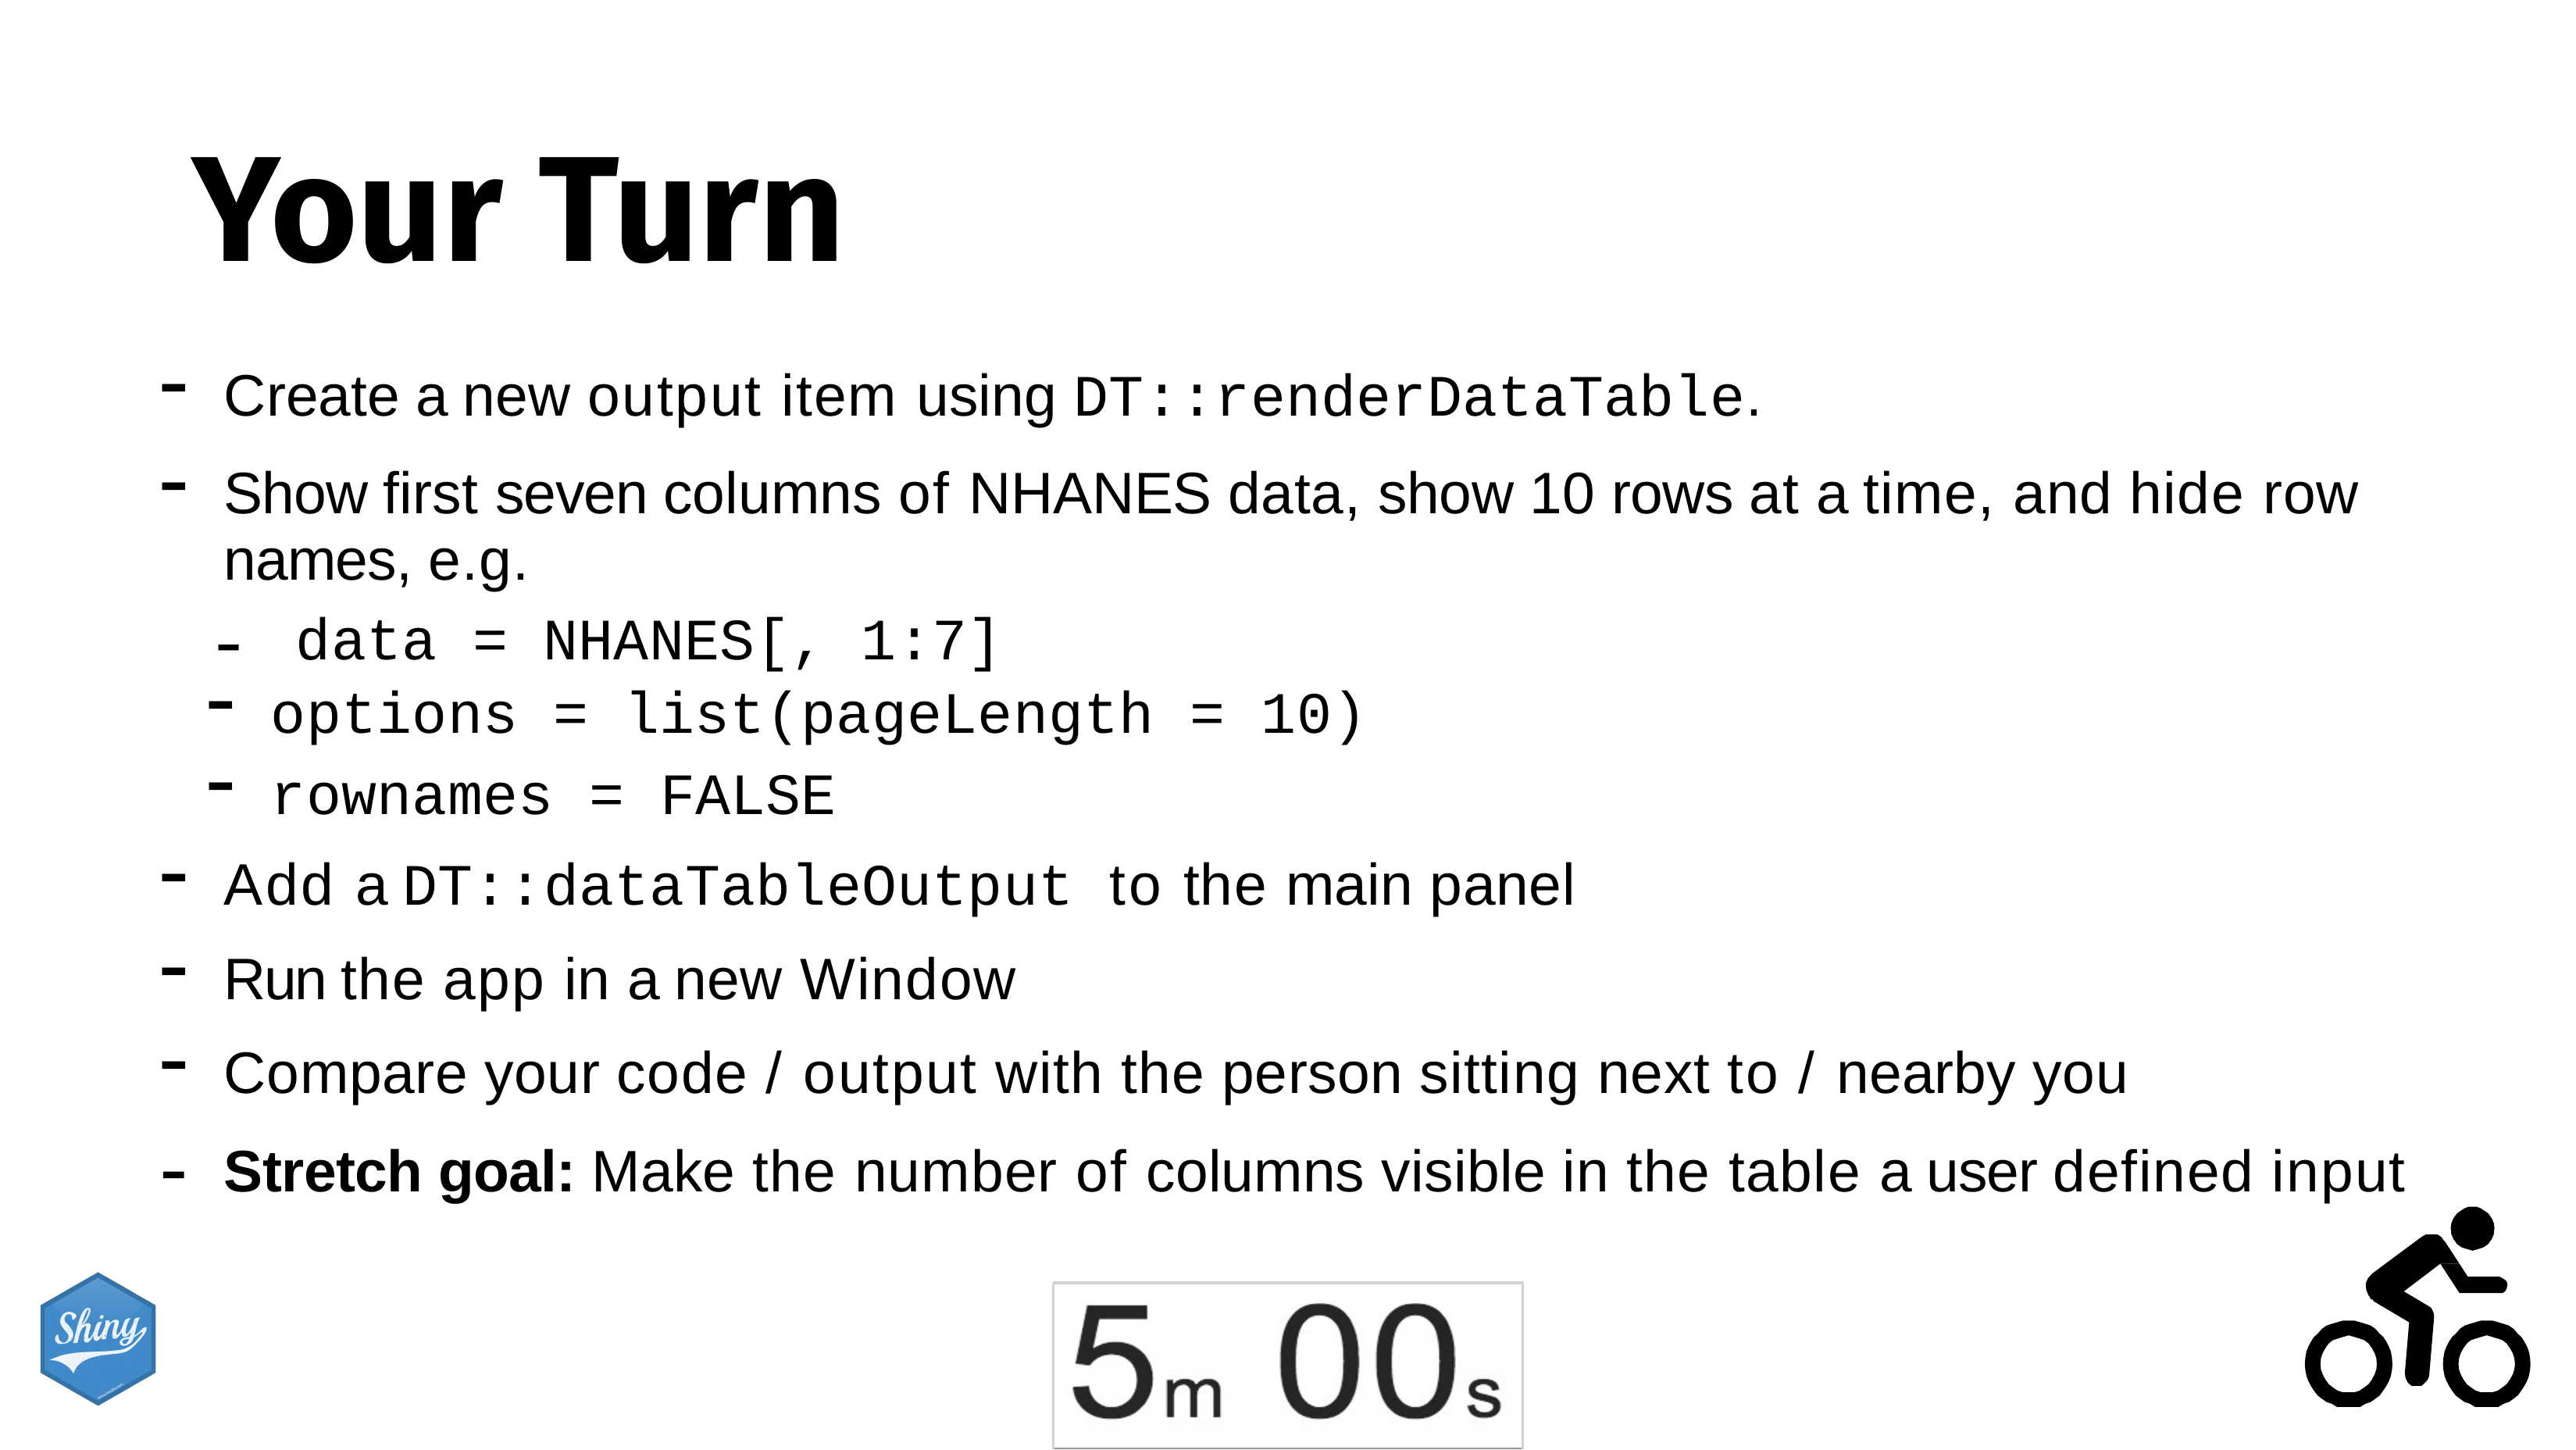

# Your Turn
Create a new output item using DT::renderDataTable.
Show first seven columns of NHANES data, show 10 rows at a time, and hide row
names, e.g.
- data = NHANES[, 1:7]
options = list(pageLength = 10)
rownames = FALSE
Add a DT::dataTableOutput to the main panel
Run the app in a new Window
Compare your code / output with the person sitting next to / nearby you
Stretch goal: Make the number of columns visible in the table a user defined input